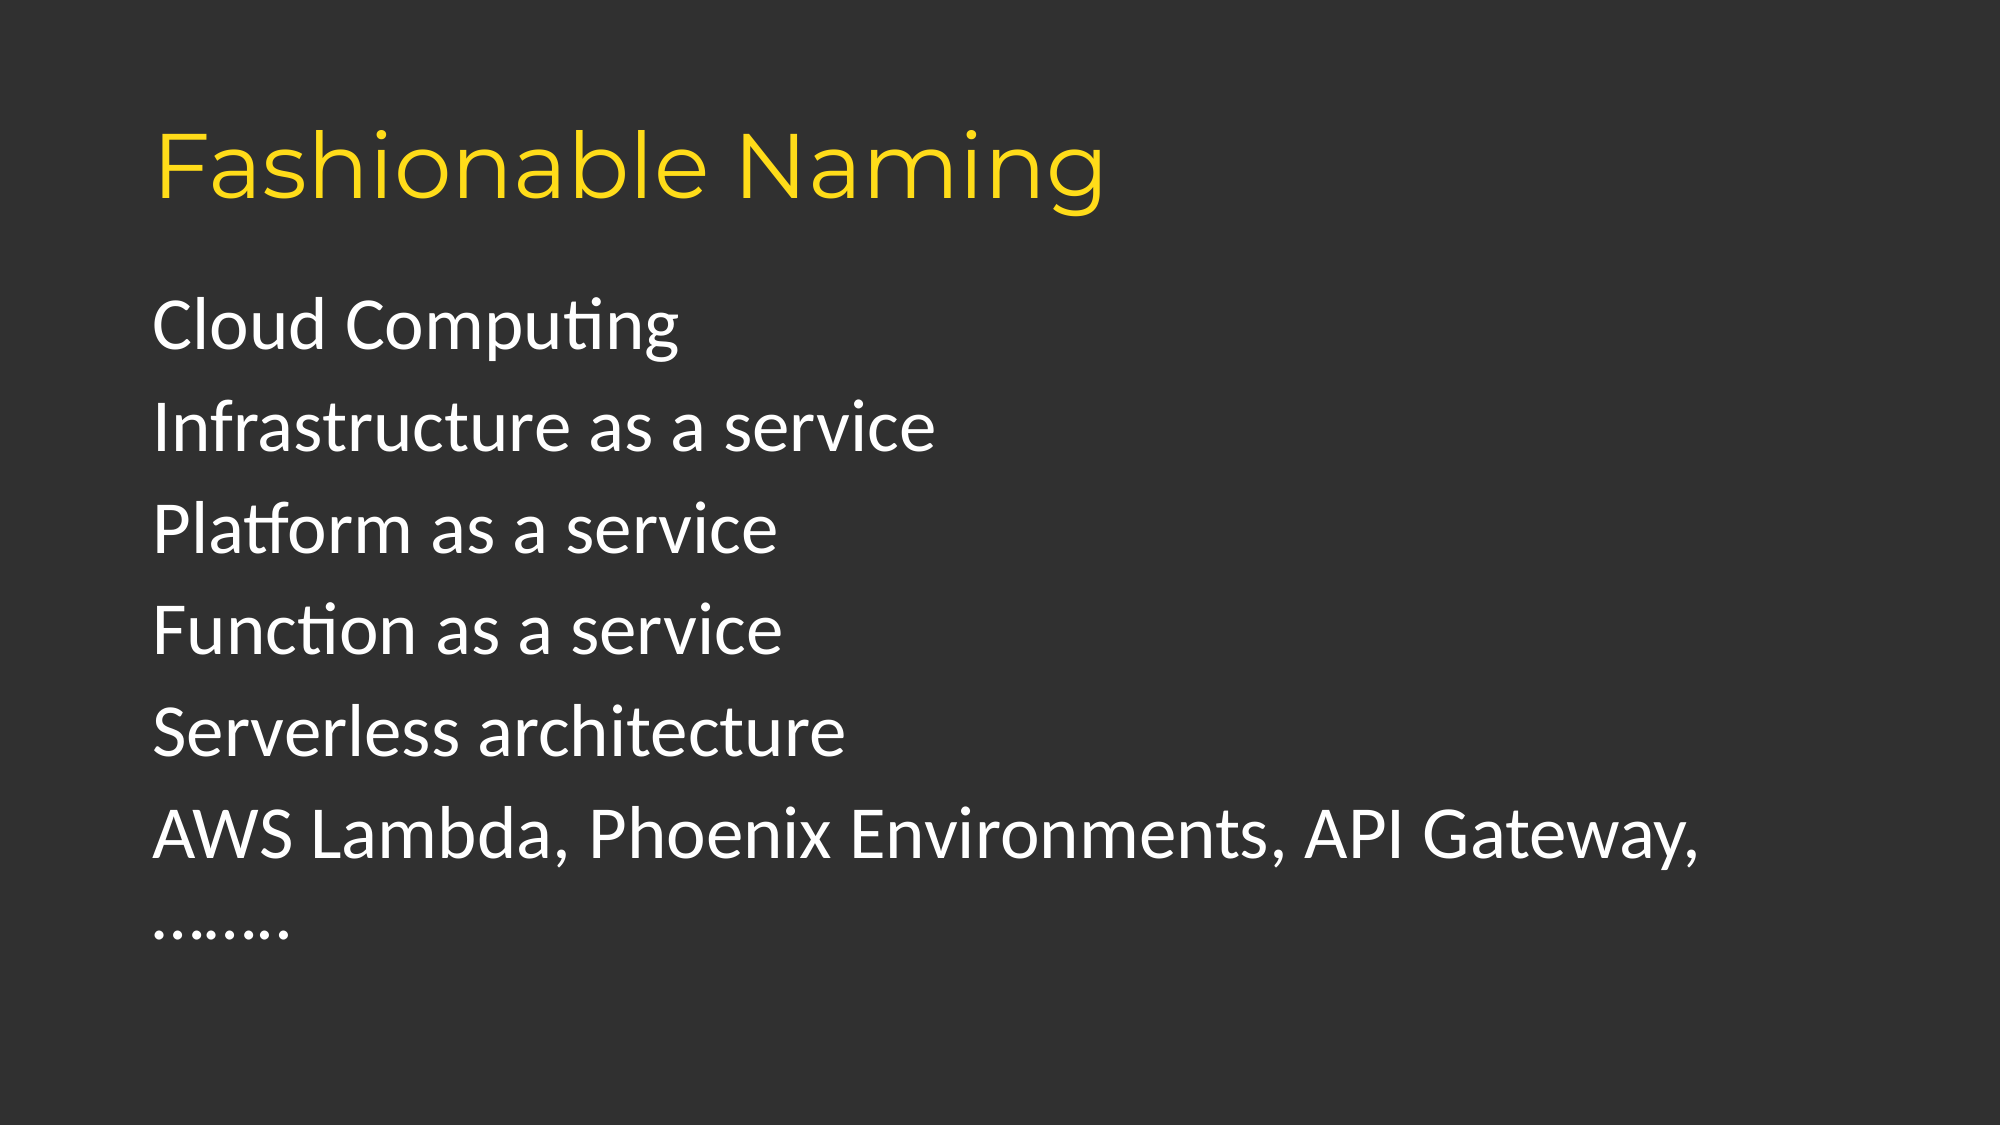

# Fashionable Naming
Cloud Computing
Infrastructure as a service
Platform as a service
Function as a service
Serverless architecture
AWS Lambda, Phoenix Environments, API Gateway, ……..